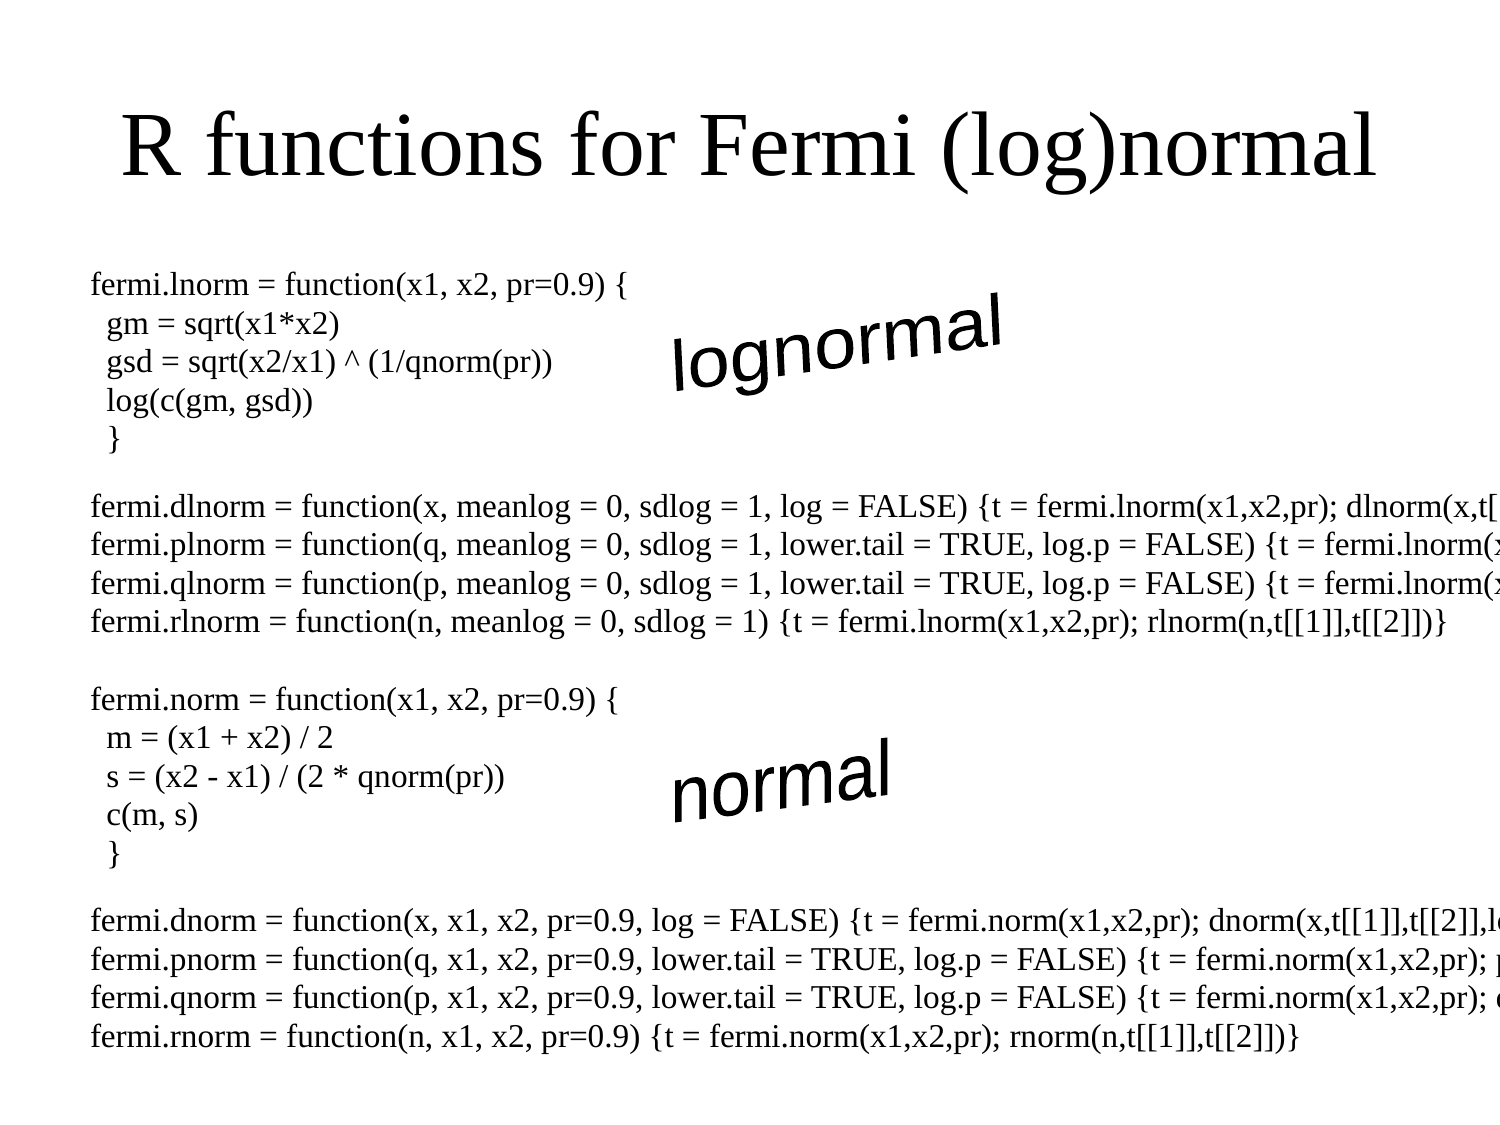

# R functions for Fermi (log)normal
fermi.lnorm = function(x1, x2, pr=0.9) {
  gm = sqrt(x1*x2)
  gsd = sqrt(x2/x1) ^ (1/qnorm(pr))
  log(c(gm, gsd))
  }

fermi.dlnorm = function(x, meanlog = 0, sdlog = 1, log = FALSE) {t = fermi.lnorm(x1,x2,pr); dlnorm(x,t[[1]],t[[2]],log)}
fermi.plnorm = function(q, meanlog = 0, sdlog = 1, lower.tail = TRUE, log.p = FALSE) {t = fermi.lnorm(x1,x2,pr); plnorm(q,t[[1]],t[[2]],lower.tail,log.p)}
fermi.qlnorm = function(p, meanlog = 0, sdlog = 1, lower.tail = TRUE, log.p = FALSE) {t = fermi.lnorm(x1,x2,pr); dlnorm(p,t[[1]],t[[2]],lower.tail,log.p)}
fermi.rlnorm = function(n, meanlog = 0, sdlog = 1) {t = fermi.lnorm(x1,x2,pr); rlnorm(n,t[[1]],t[[2]])}

fermi.norm = function(x1, x2, pr=0.9) {
  m = (x1 + x2) / 2
  s = (x2 - x1) / (2 * qnorm(pr))
  c(m, s)
  }

fermi.dnorm = function(x, x1, x2, pr=0.9, log = FALSE) {t = fermi.norm(x1,x2,pr); dnorm(x,t[[1]],t[[2]],log)}
fermi.pnorm = function(q, x1, x2, pr=0.9, lower.tail = TRUE, log.p = FALSE) {t = fermi.norm(x1,x2,pr); pnorm(q,t[[1]],t[[2]],lower.tail,log.p)}
fermi.qnorm = function(p, x1, x2, pr=0.9, lower.tail = TRUE, log.p = FALSE) {t = fermi.norm(x1,x2,pr); dnorm(p,t[[1]],t[[2]],lower.tail,log.p)}
fermi.rnorm = function(n, x1, x2, pr=0.9) {t = fermi.norm(x1,x2,pr); rnorm(n,t[[1]],t[[2]])}

################################################################
# testing

fermi.norm.test = function(xL=0, xU=1, p=0.9) {
  t = fermi.norm(xL,xU,p)
  r = (xU-xL)/2
  r = c(xL-r,xU+r)
  plot(c(xL,xL,xU,xU),c(1,0,0,1),col='red',type='l',xlim=r,xlab='',ylab='Cumulative probability')
  lines(c(r[[1]],r[[2]]),c(1-p,1-p),col='lightgray')
  lines(c(r[[1]],r[[2]]),c(p,p),col='lightgray')
  x = seq(r[[1]],r[[2]],length.out= 300)
  lines(x,pnorm(x,t[[1]],t[[2]]))
  }

fermi.lnorm.test = function(xL=0, xU=1, p=0.9) {
  t = fermi.lnorm(xL,xU,p)
  r = (xU-xL)/2
  r = c(xL-r,xU+r)
  plot(c(xL,xL,xU,xU),c(1,0,0,1),col='red',type='l',xlim=r,xlab='',ylab='Cumulative probability')
  lines(c(r[[1]],r[[2]]),c(1-p,1-p),col='lightgray')
  lines(c(r[[1]],r[[2]]),c(p,p),col='lightgray')
  x = seq(r[[1]],r[[2]],length.out= 300)
  lines(x,plnorm(x,t[[1]],t[[2]]))
  }

fermi.norm(5,20)
fermi.norm.test(5,20)

fermi.lnorm(3,100)
fermi.lnorm.test(3,100)
lognormal
normal